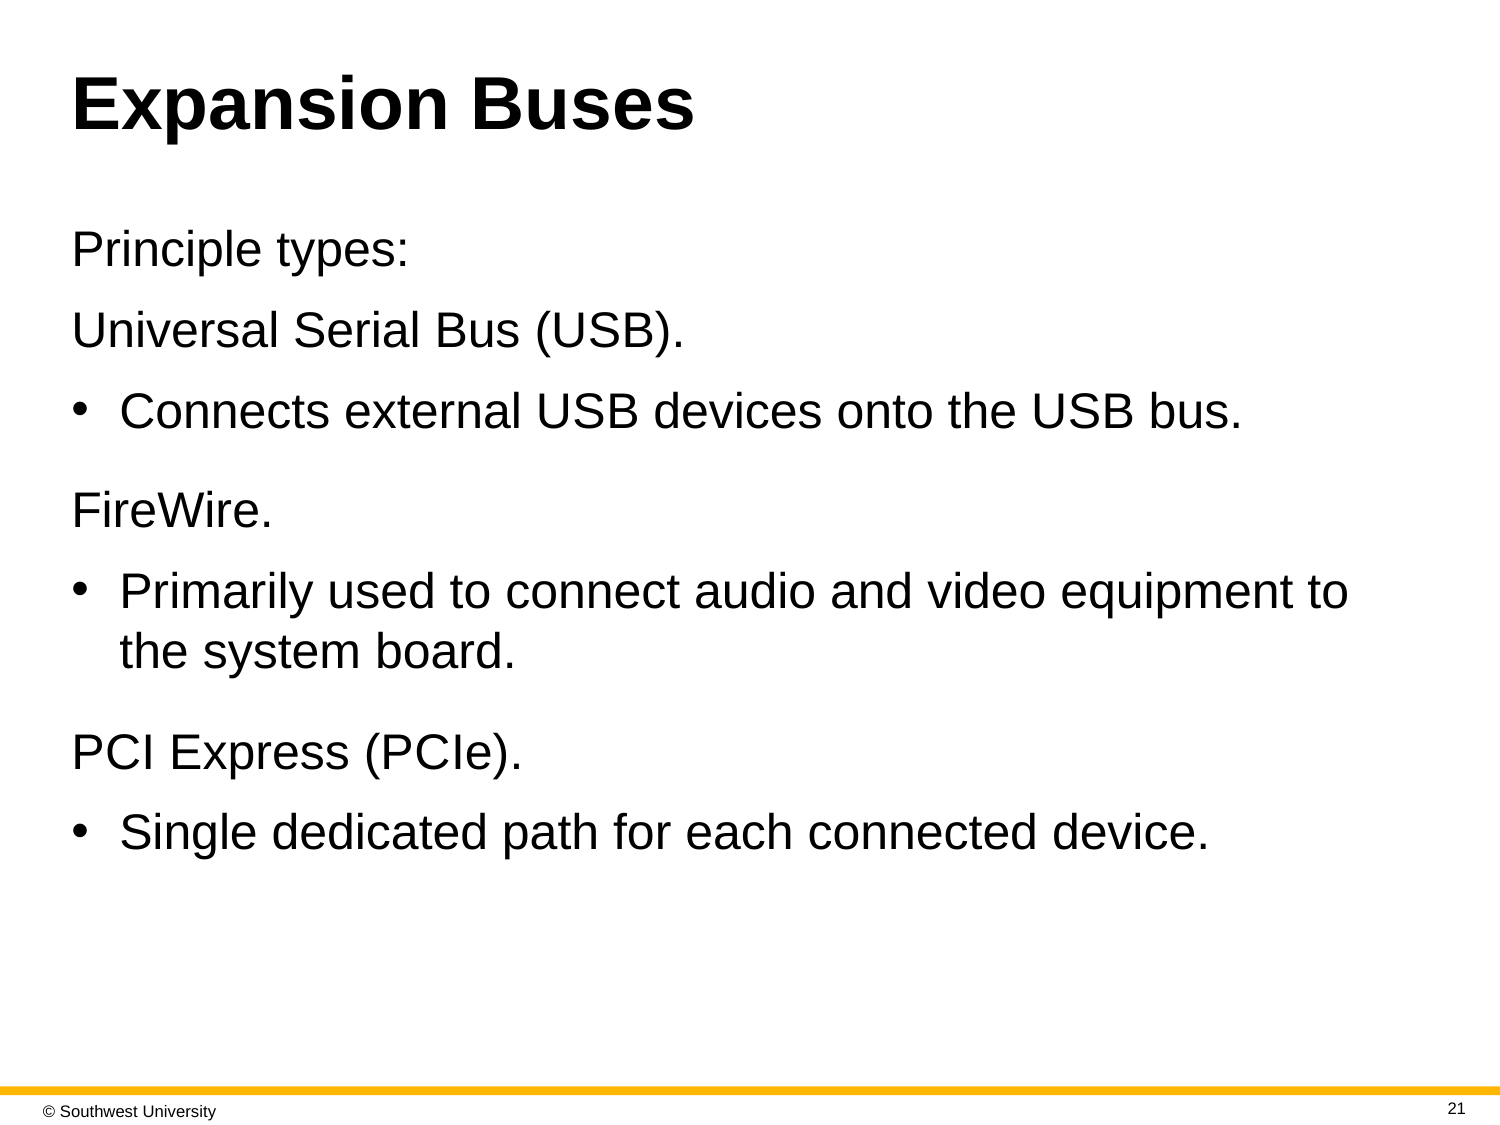

# Expansion Buses
Principle types:
Universal Serial Bus (U S B).
Connects external U S B devices onto the U S B bus.
FireWire.
Primarily used to connect audio and video equipment to the system board.
P C I Express (P C Ie).
Single dedicated path for each connected device.
21